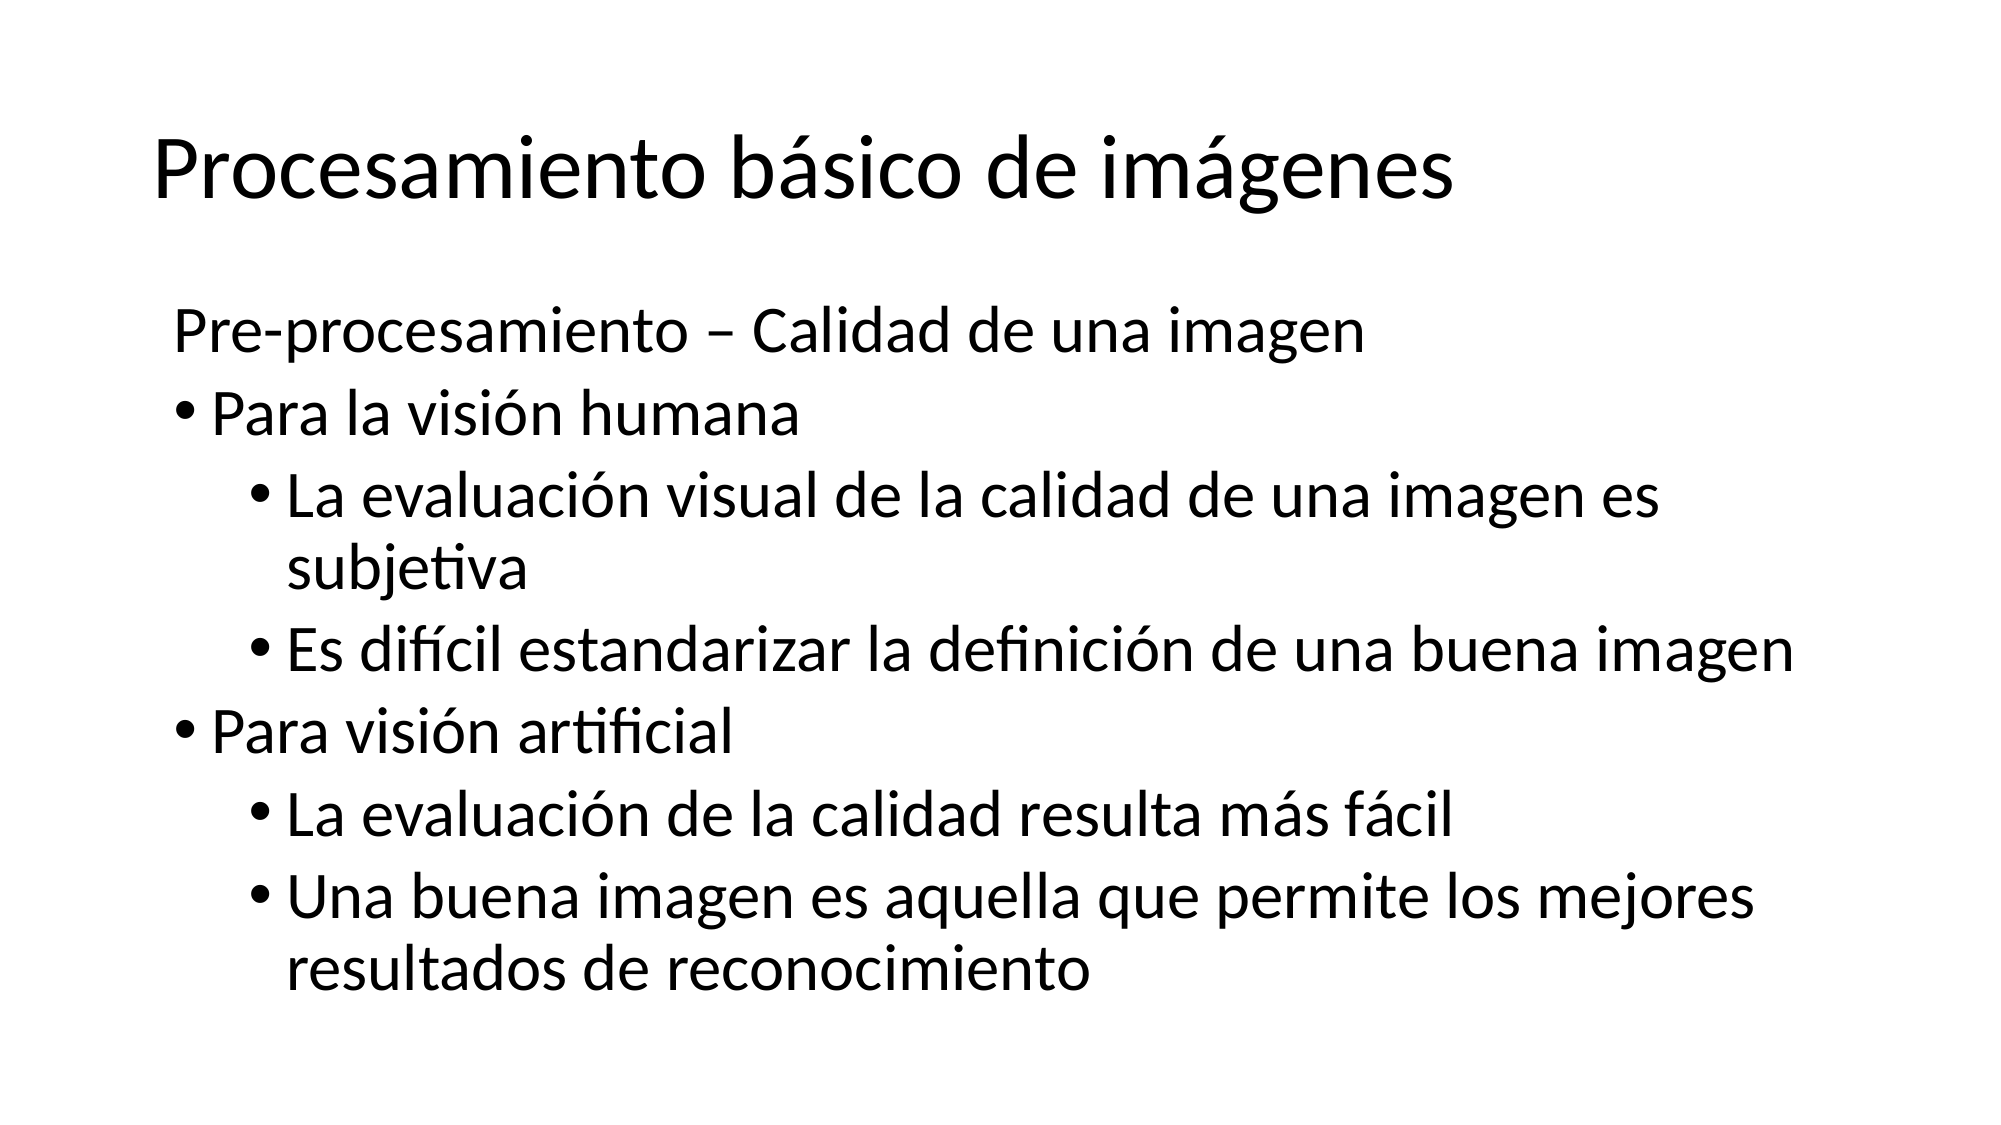

# Procesamiento básico de imágenes

Pre-procesamiento – Calidad de una imagen
Para la visión humana
La evaluación visual de la calidad de una imagen es subjetiva
Es difícil estandarizar la definición de una buena imagen
Para visión artificial
La evaluación de la calidad resulta más fácil
Una buena imagen es aquella que permite los mejores resultados de reconocimiento